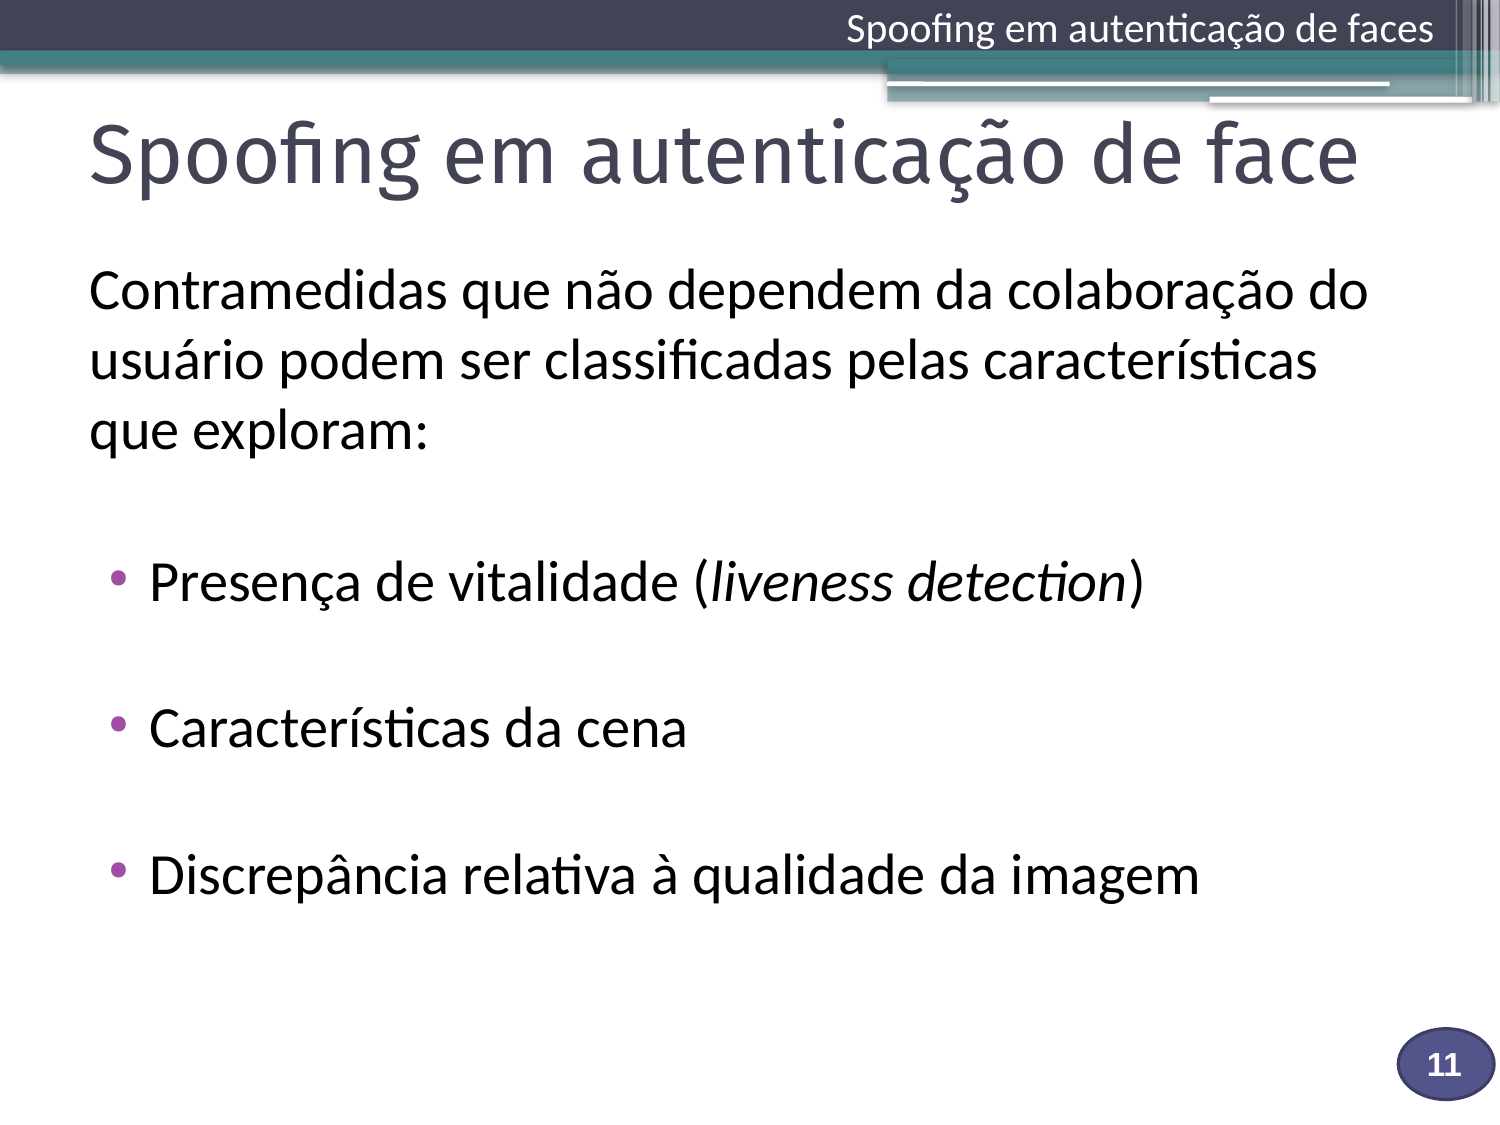

Spoofing em autenticação de faces
# Spoofing em autenticação de face
Contramedidas que não dependem da colaboração do usuário podem ser classificadas pelas características que exploram:

Presença de vitalidade (liveness detection)
Características da cena
Discrepância relativa à qualidade da imagem